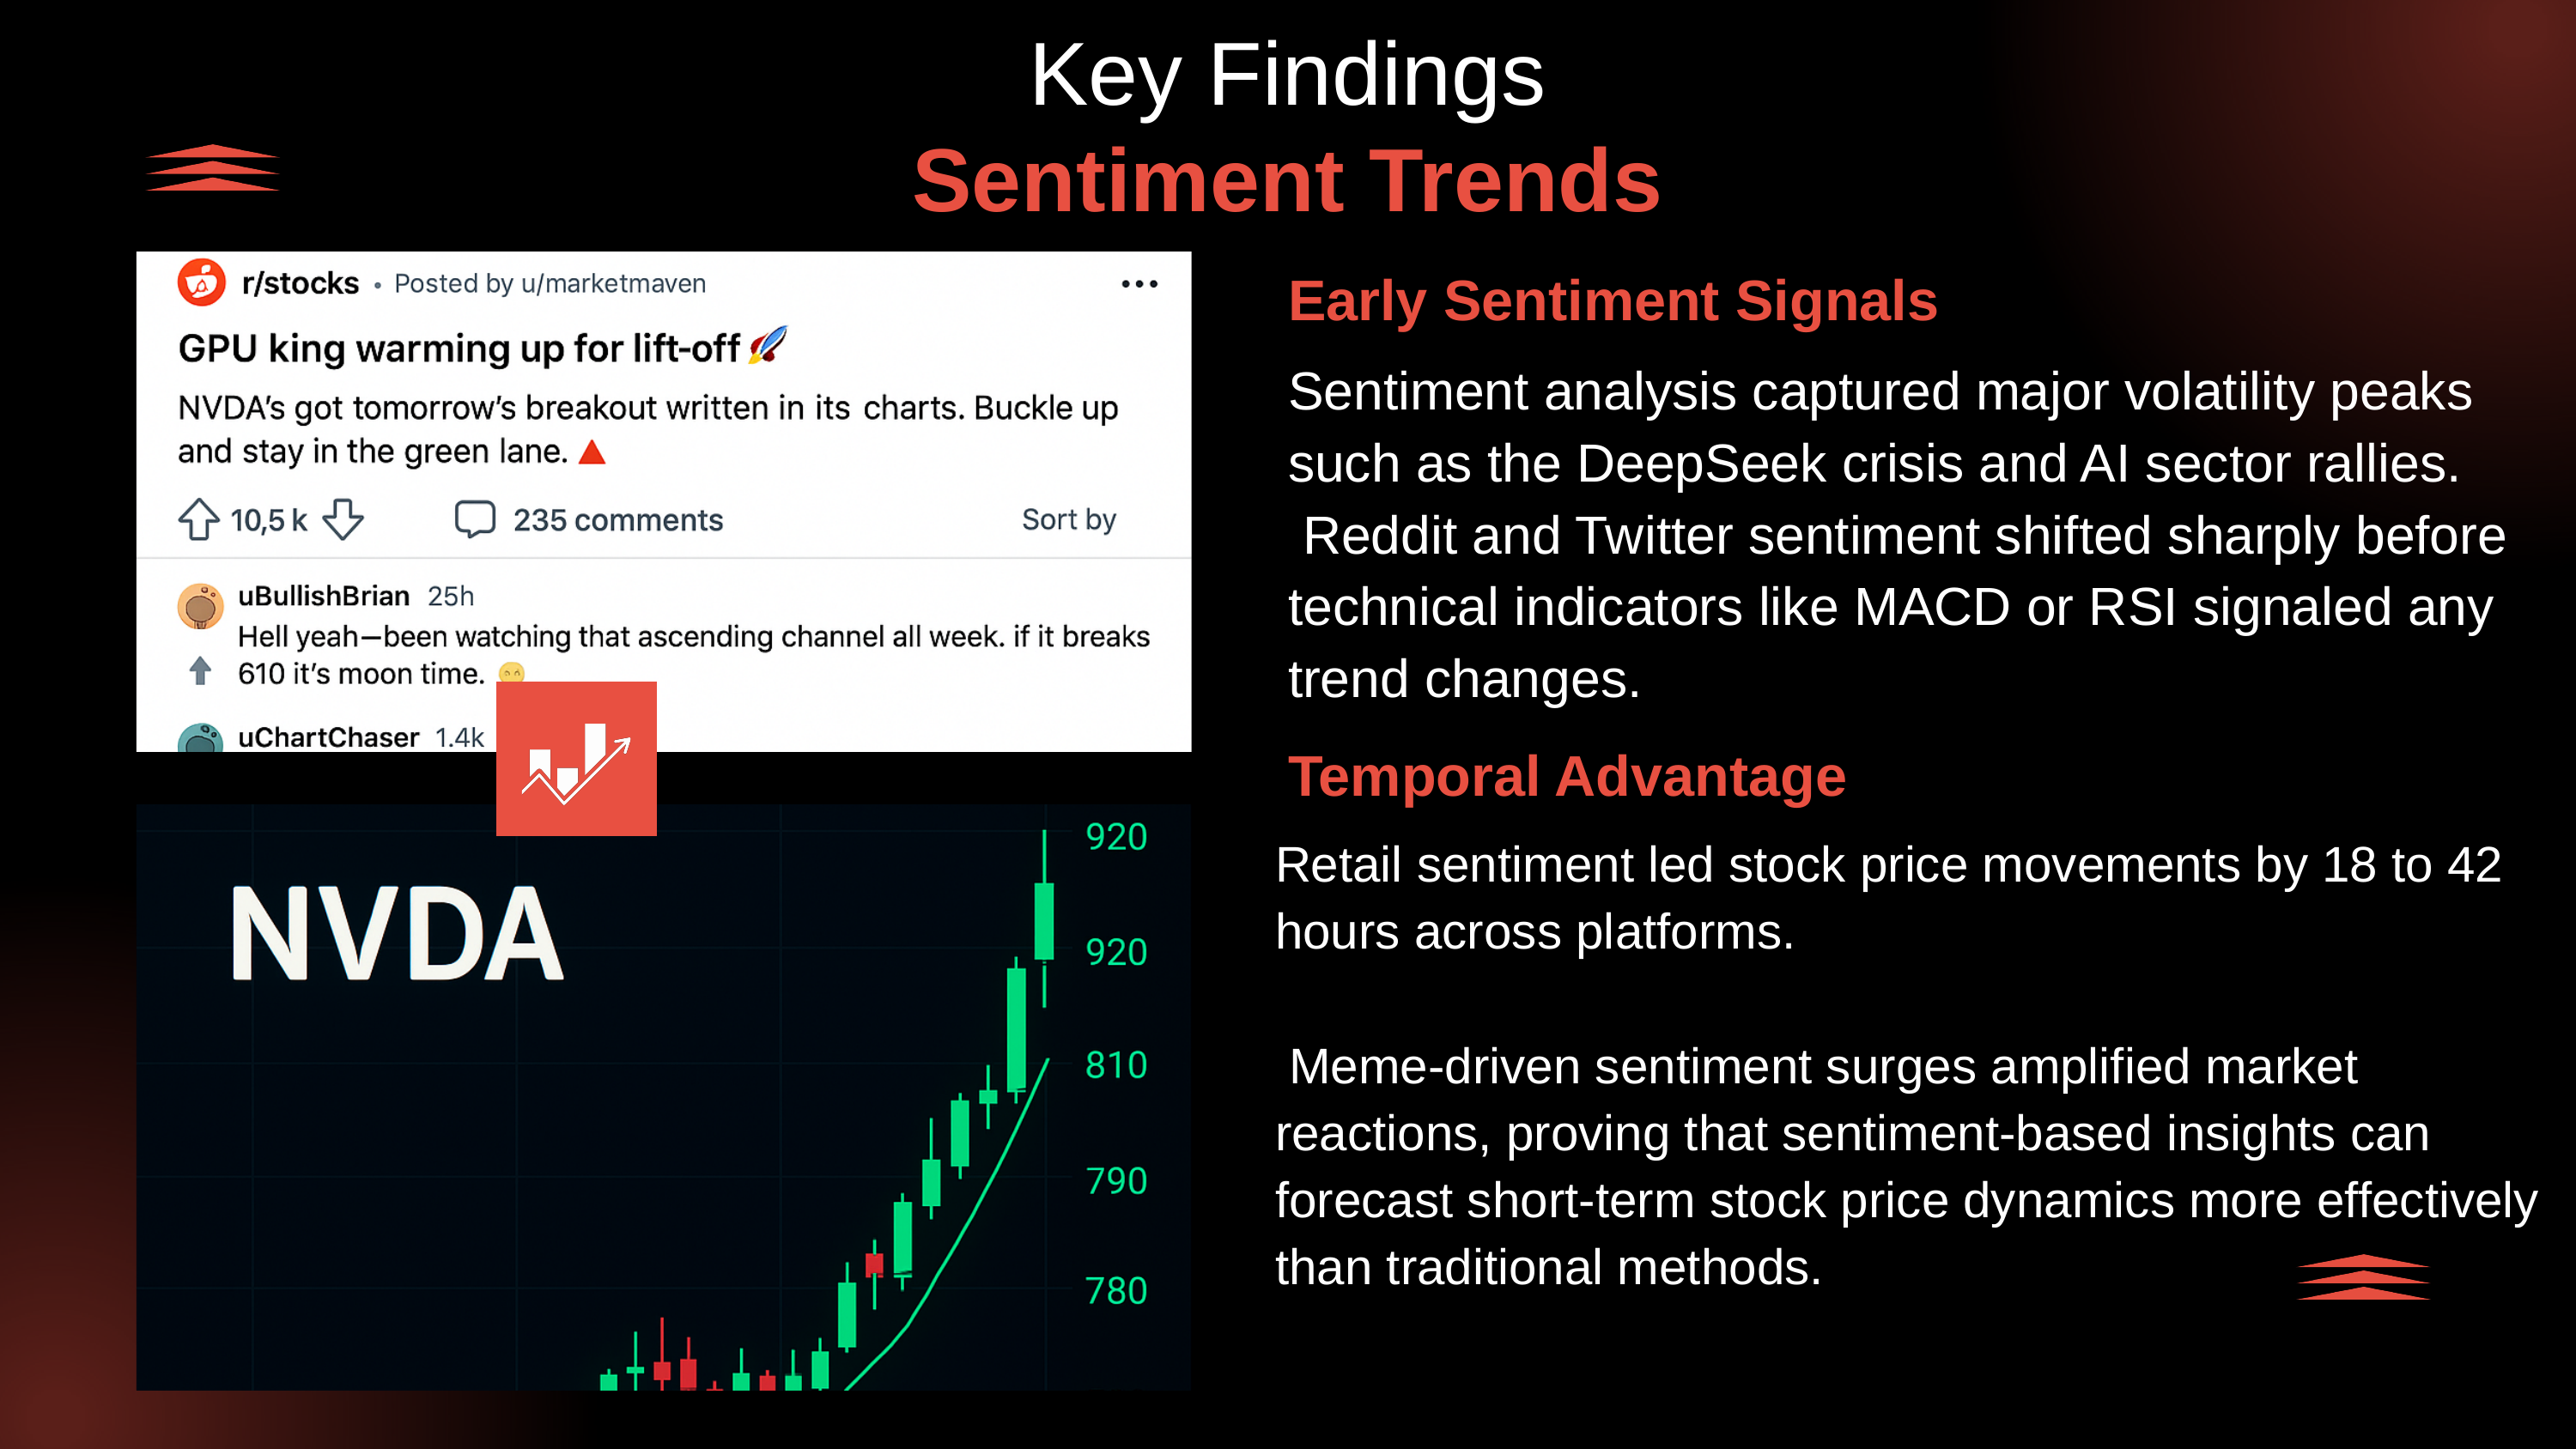

Key Findings

Sentiment Trends

Early Sentiment Signals
Sentiment analysis captured major volatility peaks such as the DeepSeek crisis and AI sector rallies.
 Reddit and Twitter sentiment shifted sharply before technical indicators like MACD or RSI signaled any trend changes.

Temporal Advantage

Retail sentiment led stock price movements by 18 to 42 hours across platforms.

 Meme-driven sentiment surges amplified market reactions, proving that sentiment-based insights can forecast short-term stock price dynamics more effectively than traditional methods.